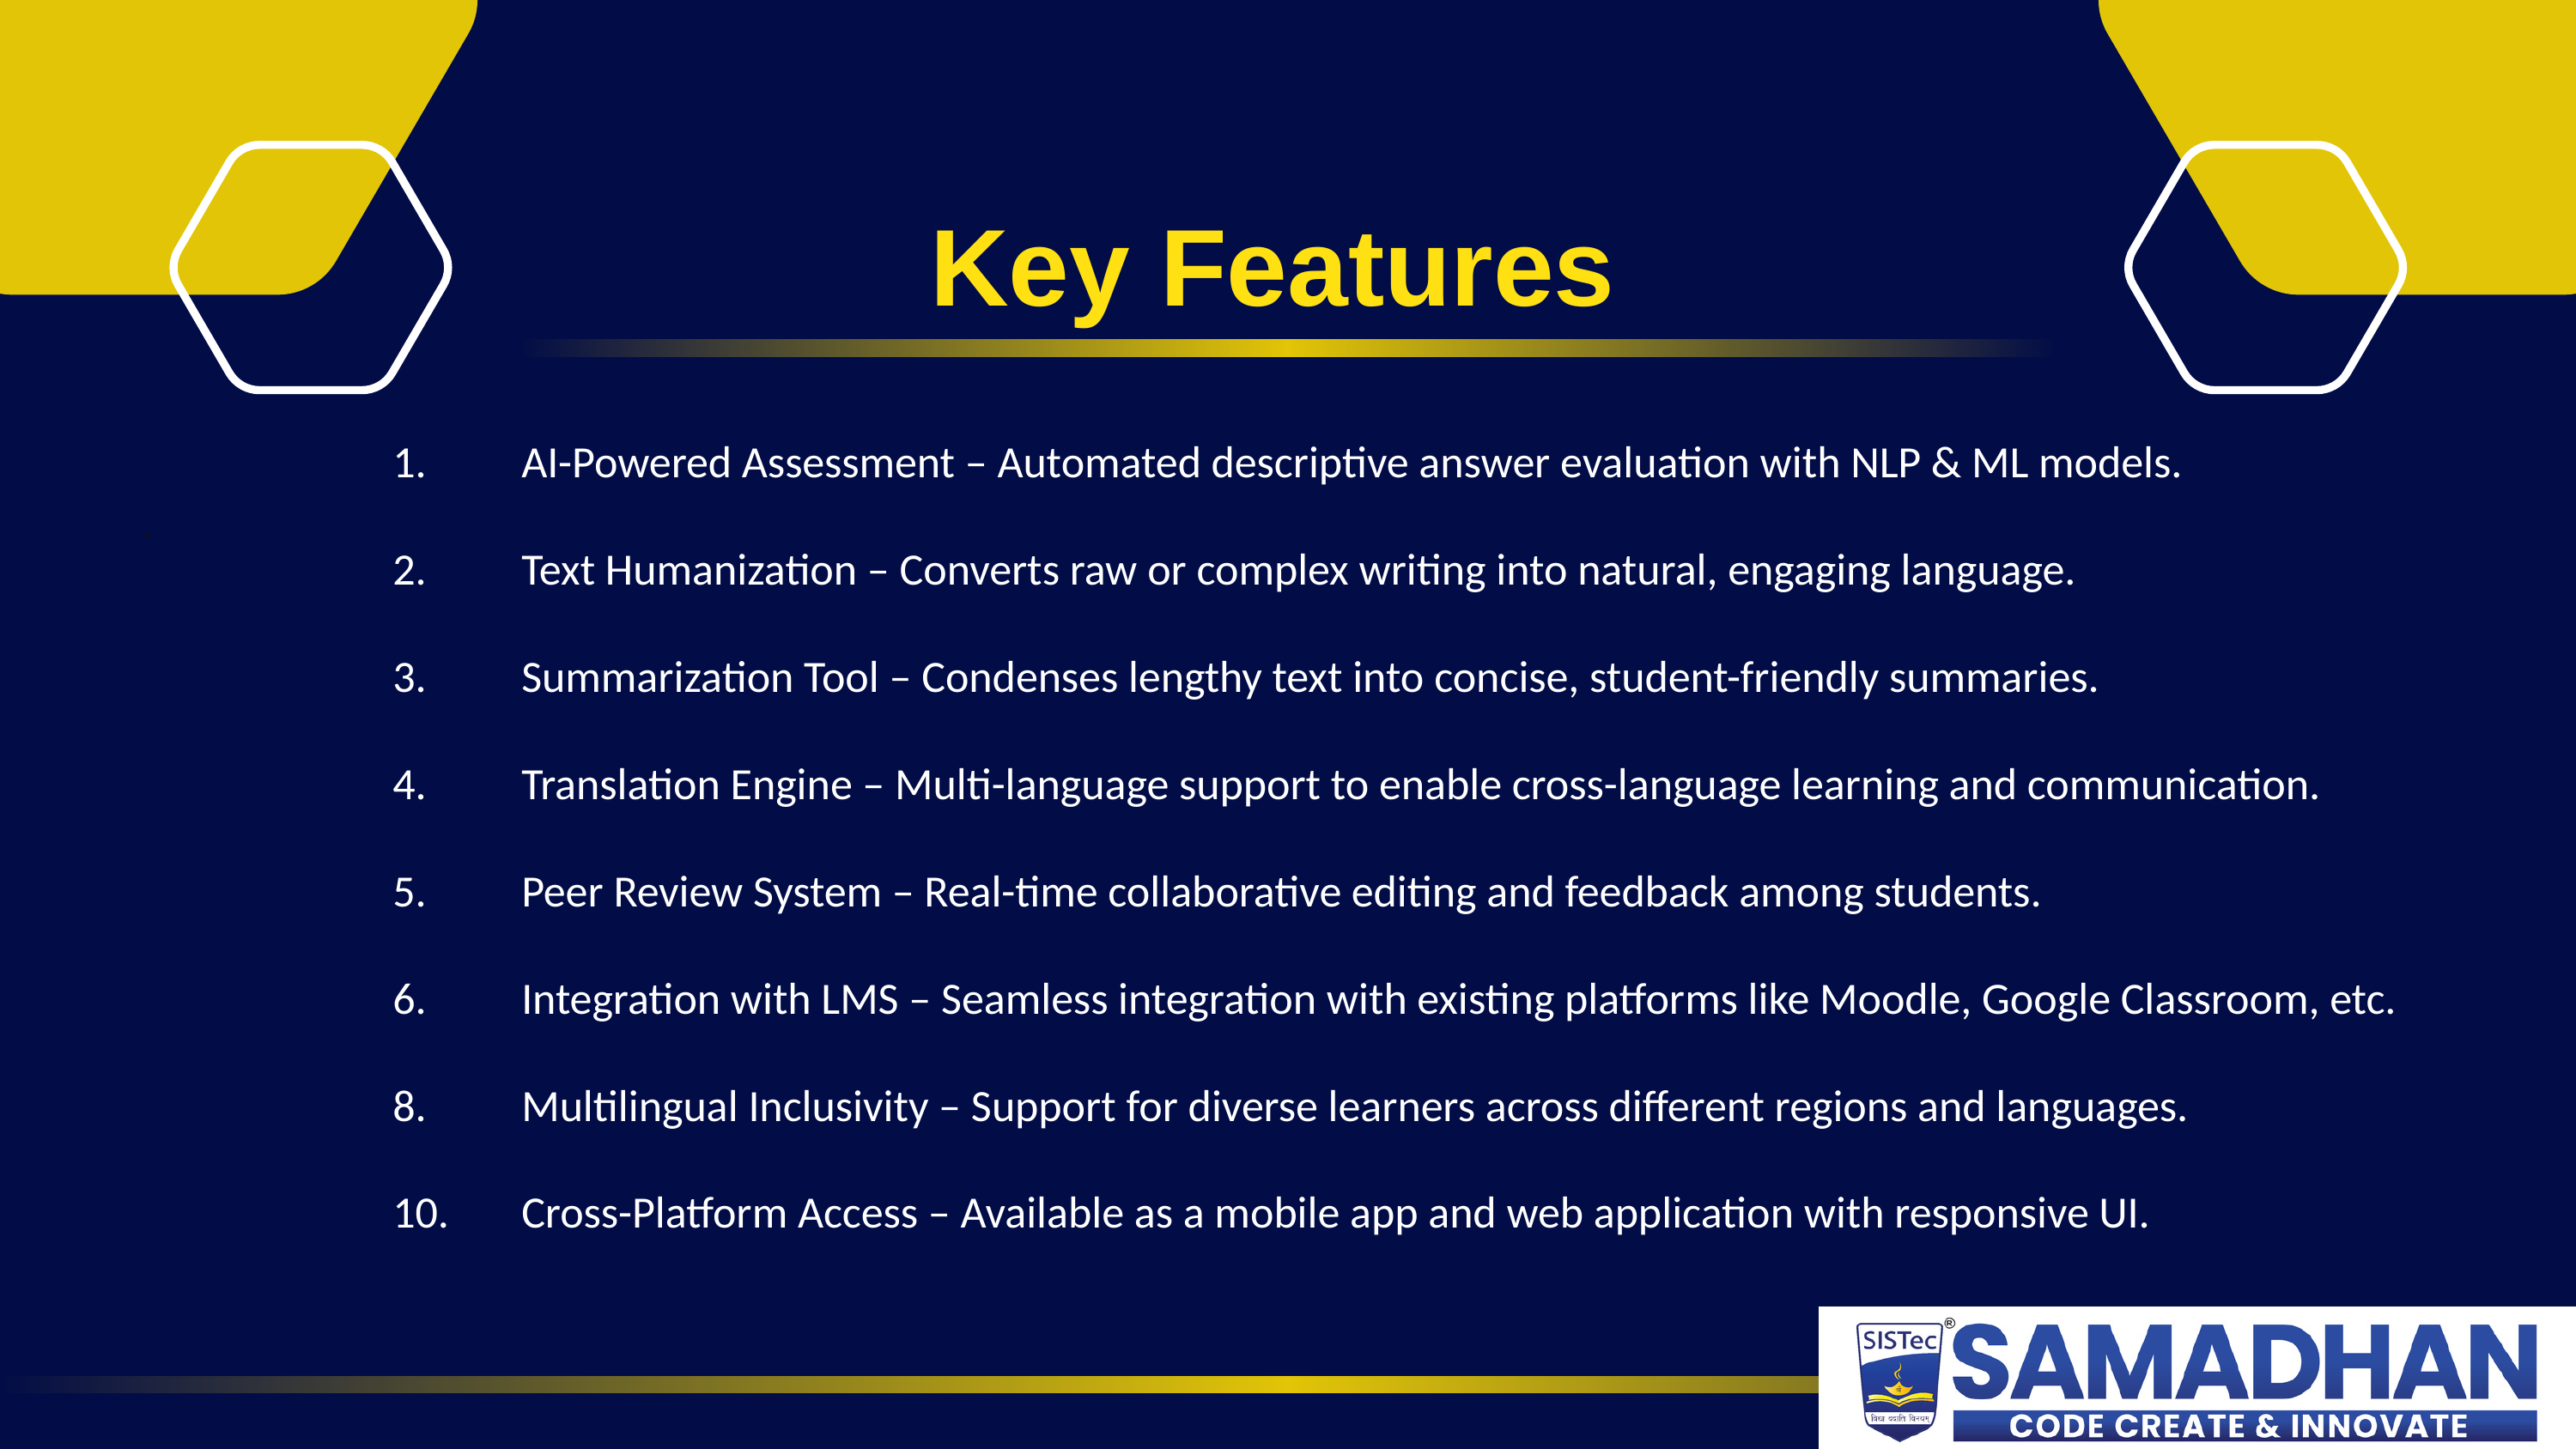

Key Features

	1.	AI-Powered Assessment – Automated descriptive answer evaluation with NLP & ML models.

	2.	Text Humanization – Converts raw or complex writing into natural, engaging language.

	3.	Summarization Tool – Condenses lengthy text into concise, student-friendly summaries.

	4.	Translation Engine – Multi-language support to enable cross-language learning and communication.

	5.	Peer Review System – Real-time collaborative editing and feedback among students.

	6.	Integration with LMS – Seamless integration with existing platforms like Moodle, Google Classroom, etc.

	8.	Multilingual Inclusivity – Support for diverse learners across different regions and languages.

	10.	Cross-Platform Access – Available as a mobile app and web application with responsive UI.
.